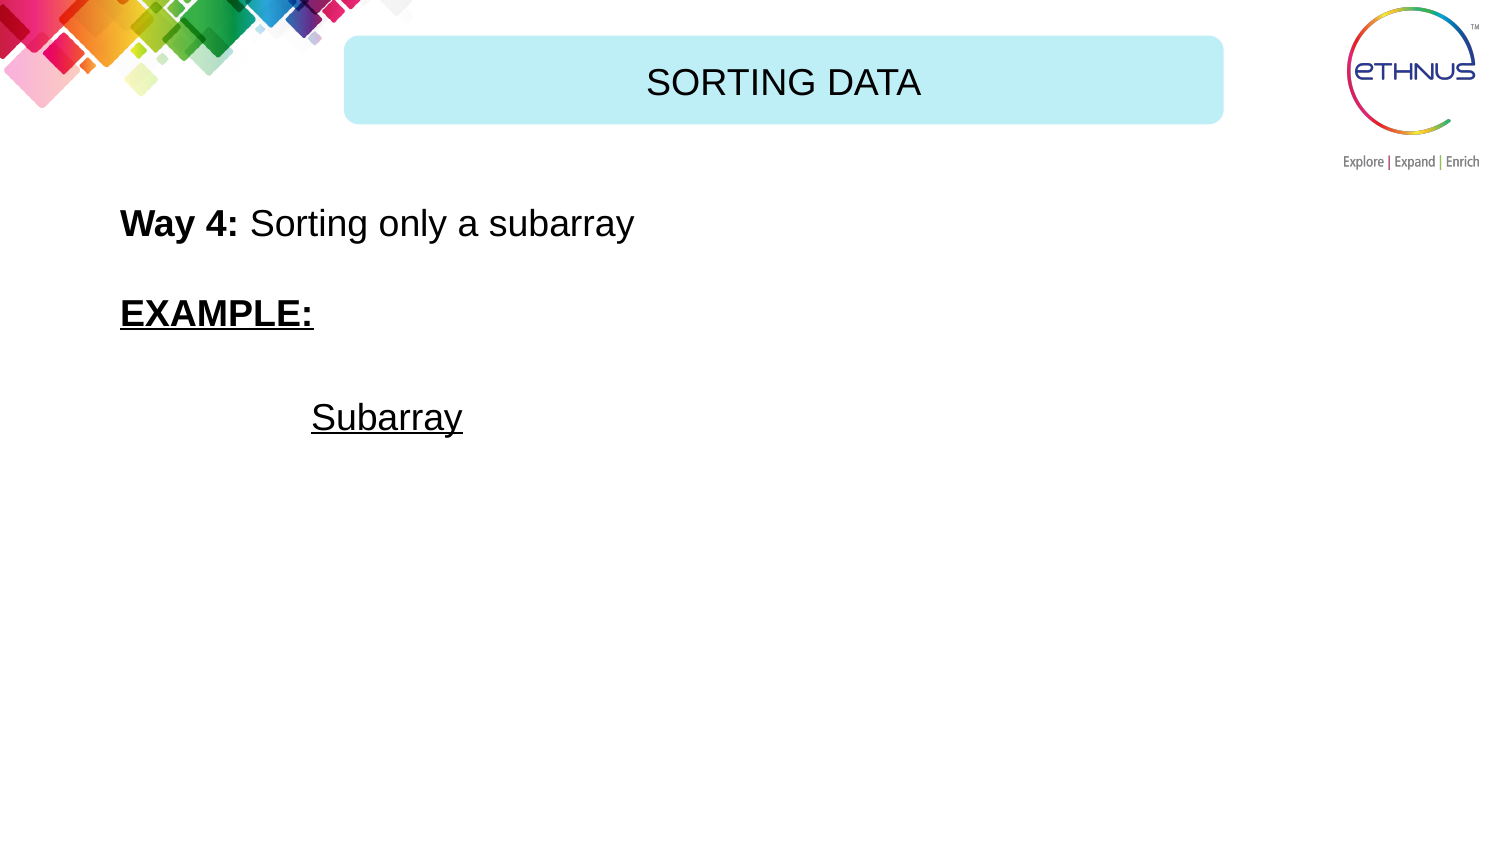

SORTING DATA
Way 4: Sorting only a subarray

EXAMPLE:
Subarray